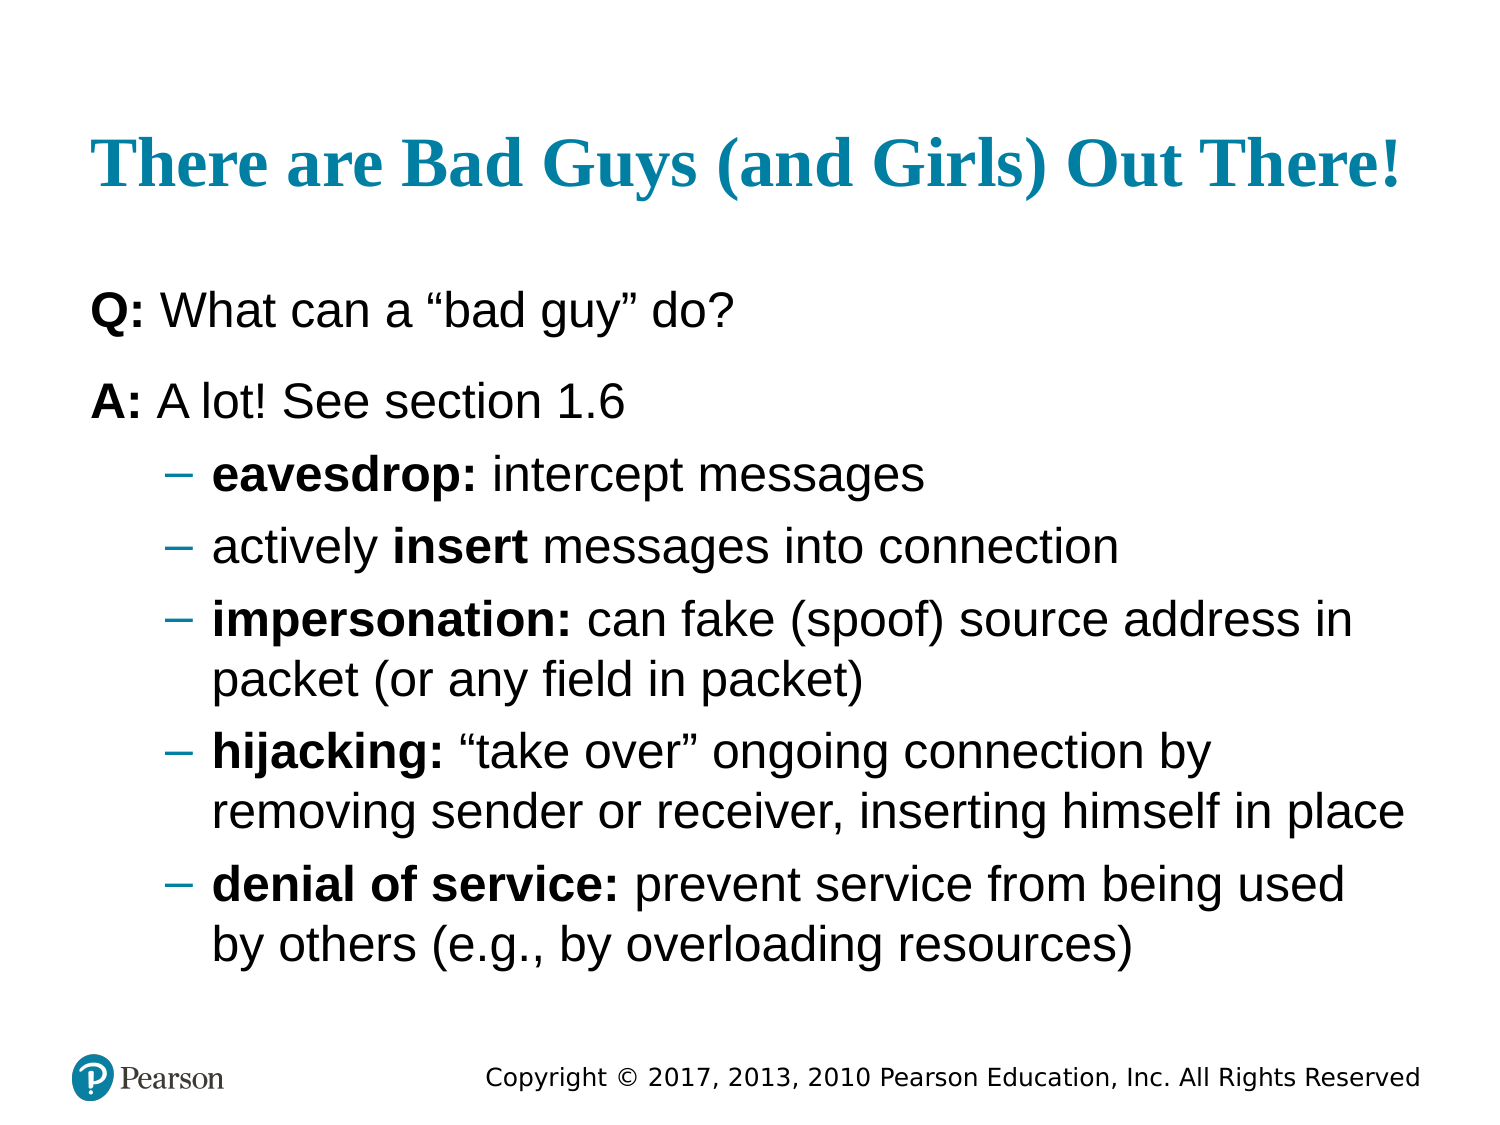

# There are Bad Guys (and Girls) Out There!
Q: What can a “bad guy” do?
A: A lot! See section 1.6
eavesdrop: intercept messages
actively insert messages into connection
impersonation: can fake (spoof) source address in packet (or any field in packet)
hijacking: “take over” ongoing connection by removing sender or receiver, inserting himself in place
denial of service: prevent service from being used by others (e.g., by overloading resources)